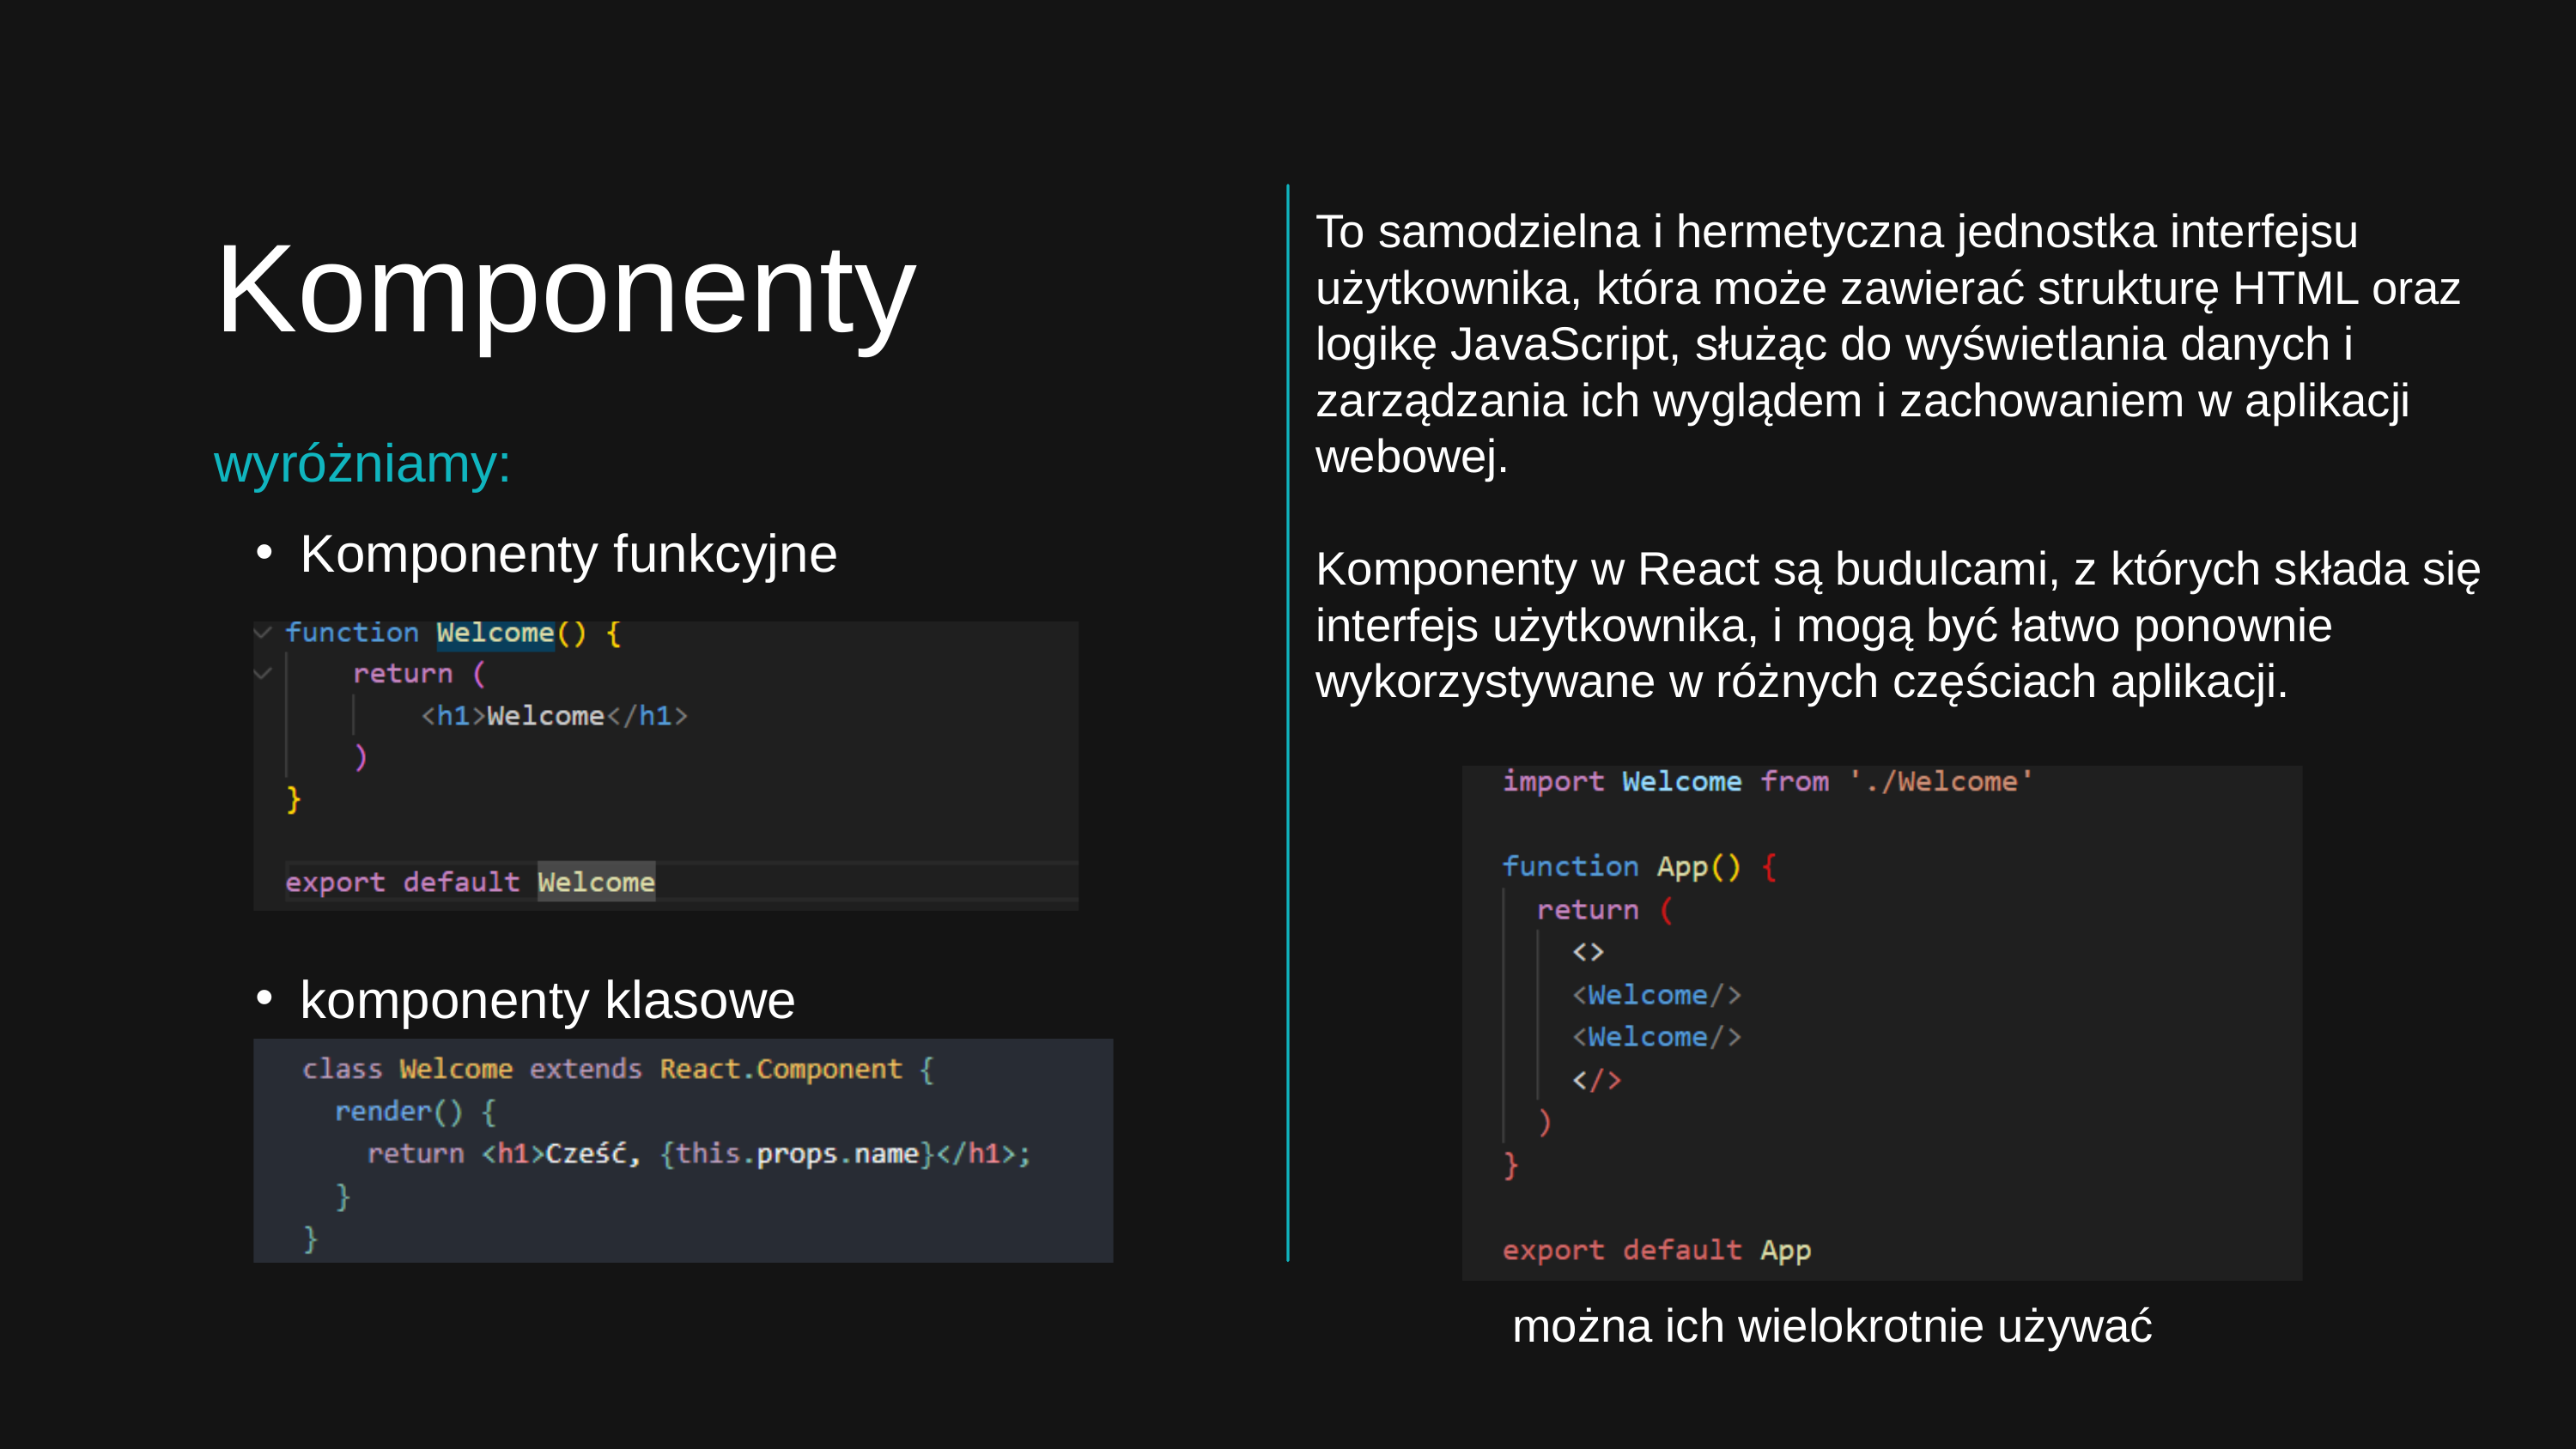

To samodzielna i hermetyczna jednostka interfejsu użytkownika, która może zawierać strukturę HTML oraz logikę JavaScript, służąc do wyświetlania danych i zarządzania ich wyglądem i zachowaniem w aplikacji webowej.

Komponenty w React są budulcami, z których składa się interfejs użytkownika, i mogą być łatwo ponownie wykorzystywane w różnych częściach aplikacji.
Komponenty
wyróżniamy:
Komponenty funkcyjne

komponenty klasowe

można ich wielokrotnie używać